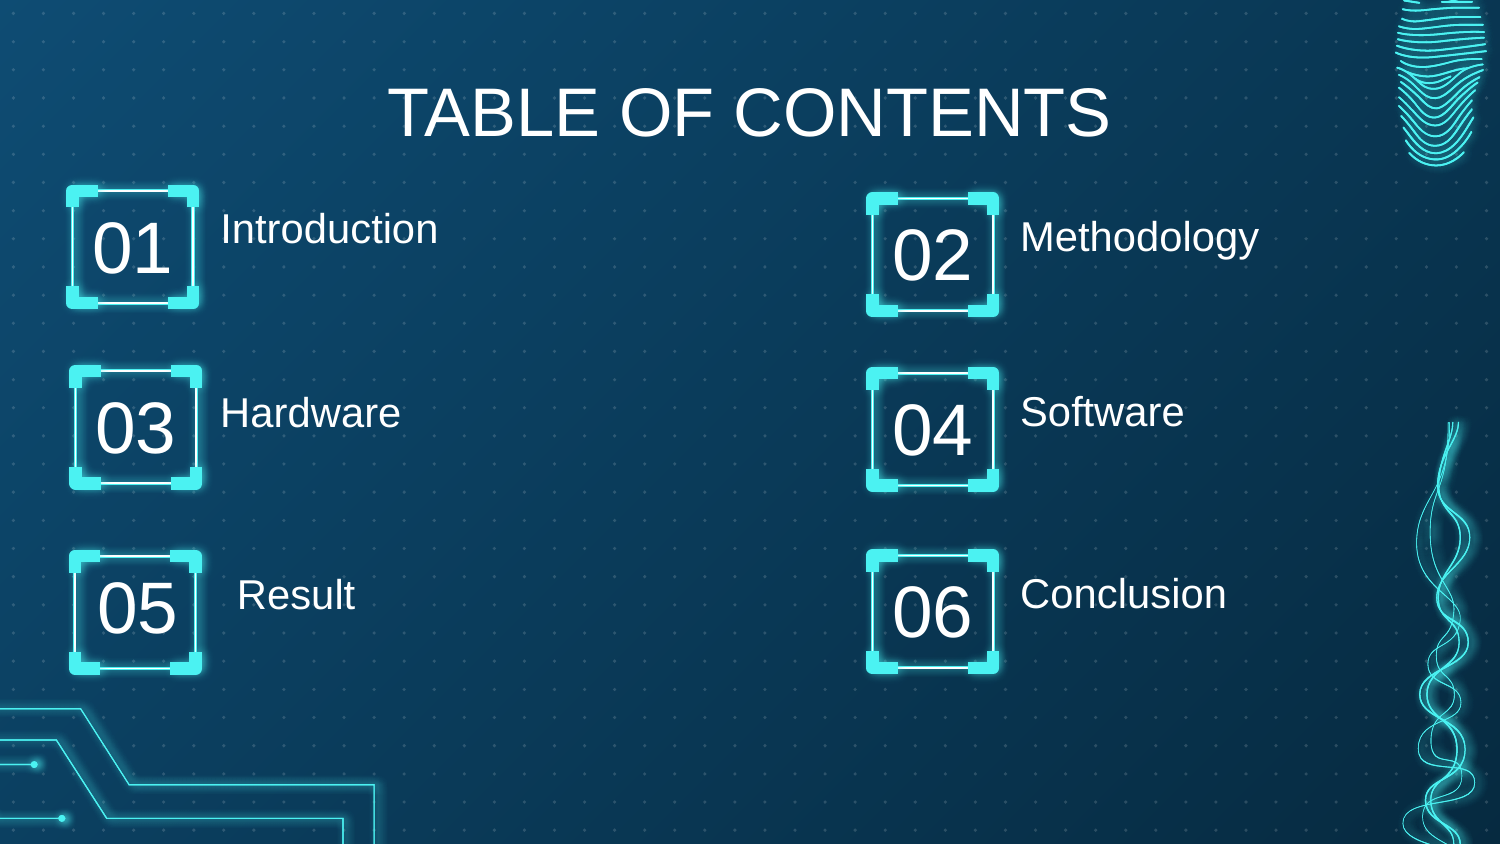

# TABLE OF CONTENTS
Introduction

Methodology

01
02
Software
Hardware

03

04
Conclusion
Result

05
06